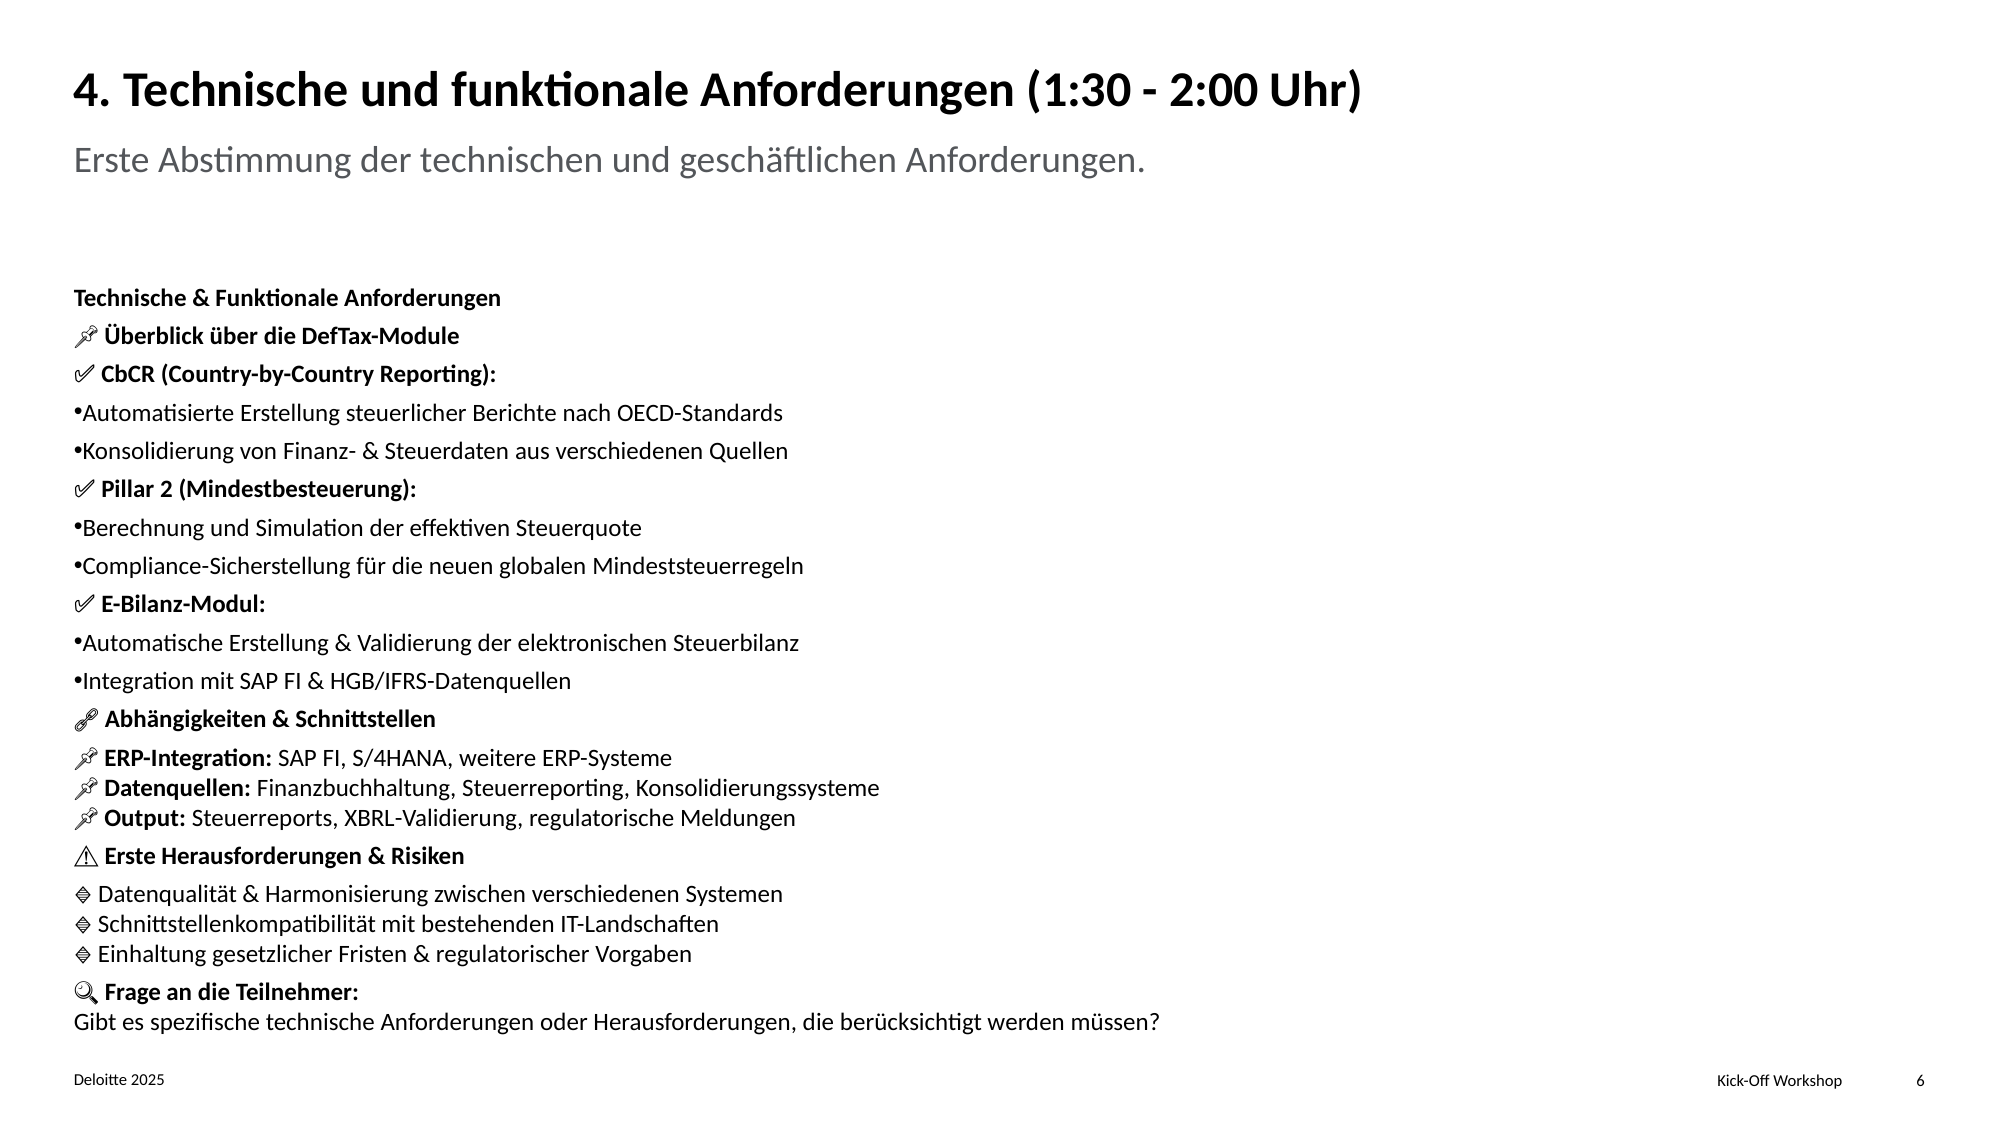

# 4. Technische und funktionale Anforderungen (1:30 - 2:00 Uhr)
Erste Abstimmung der technischen und geschäftlichen Anforderungen.
Technische & Funktionale Anforderungen
📌 Überblick über die DefTax-Module
✅ CbCR (Country-by-Country Reporting):
Automatisierte Erstellung steuerlicher Berichte nach OECD-Standards
Konsolidierung von Finanz- & Steuerdaten aus verschiedenen Quellen
✅ Pillar 2 (Mindestbesteuerung):
Berechnung und Simulation der effektiven Steuerquote
Compliance-Sicherstellung für die neuen globalen Mindeststeuerregeln
✅ E-Bilanz-Modul:
Automatische Erstellung & Validierung der elektronischen Steuerbilanz
Integration mit SAP FI & HGB/IFRS-Datenquellen
🔗 Abhängigkeiten & Schnittstellen
📌 ERP-Integration: SAP FI, S/4HANA, weitere ERP-Systeme
📌 Datenquellen: Finanzbuchhaltung, Steuerreporting, Konsolidierungssysteme
📌 Output: Steuerreports, XBRL-Validierung, regulatorische Meldungen
⚠️ Erste Herausforderungen & Risiken
🔹 Datenqualität & Harmonisierung zwischen verschiedenen Systemen
🔹 Schnittstellenkompatibilität mit bestehenden IT-Landschaften
🔹 Einhaltung gesetzlicher Fristen & regulatorischer Vorgaben
🔍 Frage an die Teilnehmer:
Gibt es spezifische technische Anforderungen oder Herausforderungen, die berücksichtigt werden müssen?